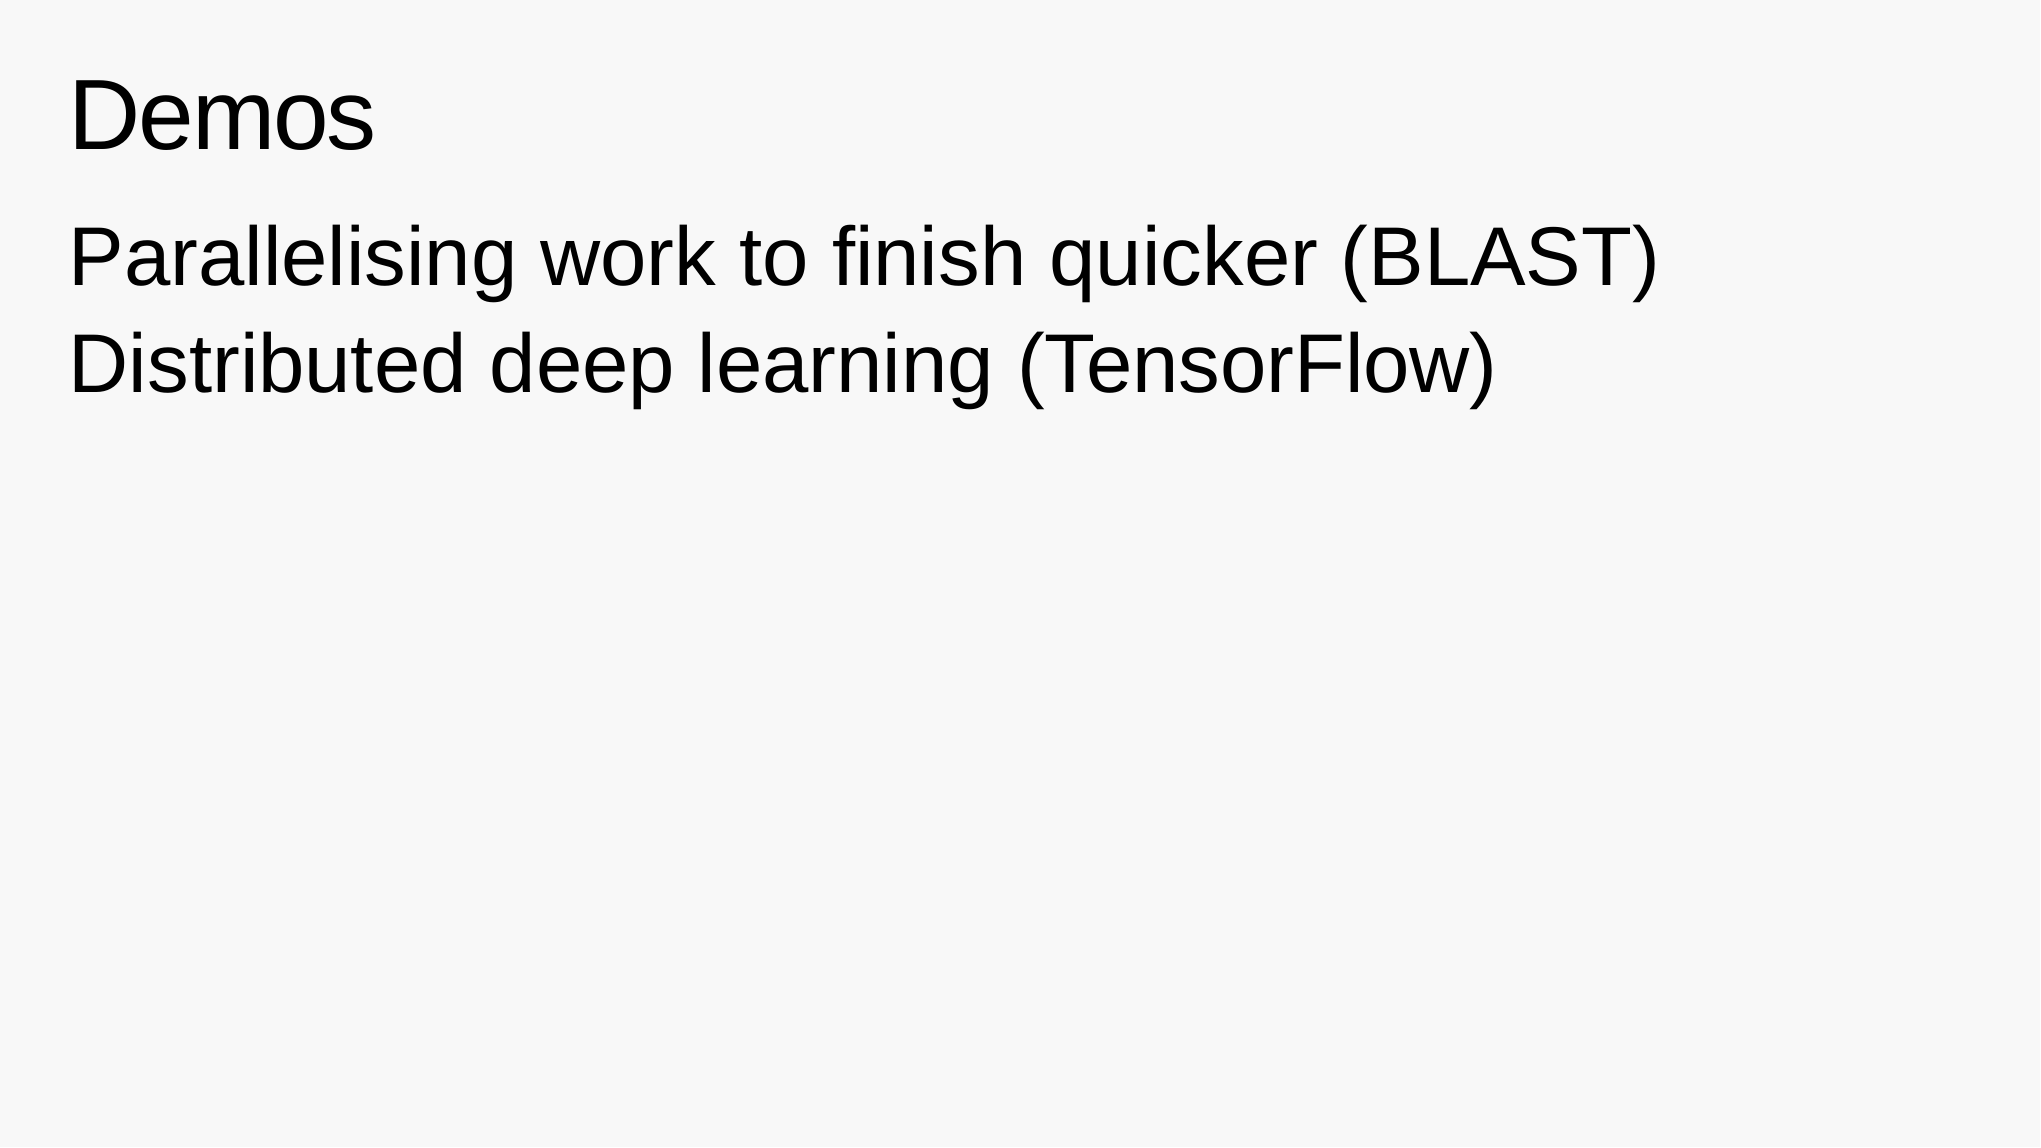

# Demos
Parallelising work to finish quicker (BLAST)
Distributed deep learning (TensorFlow)